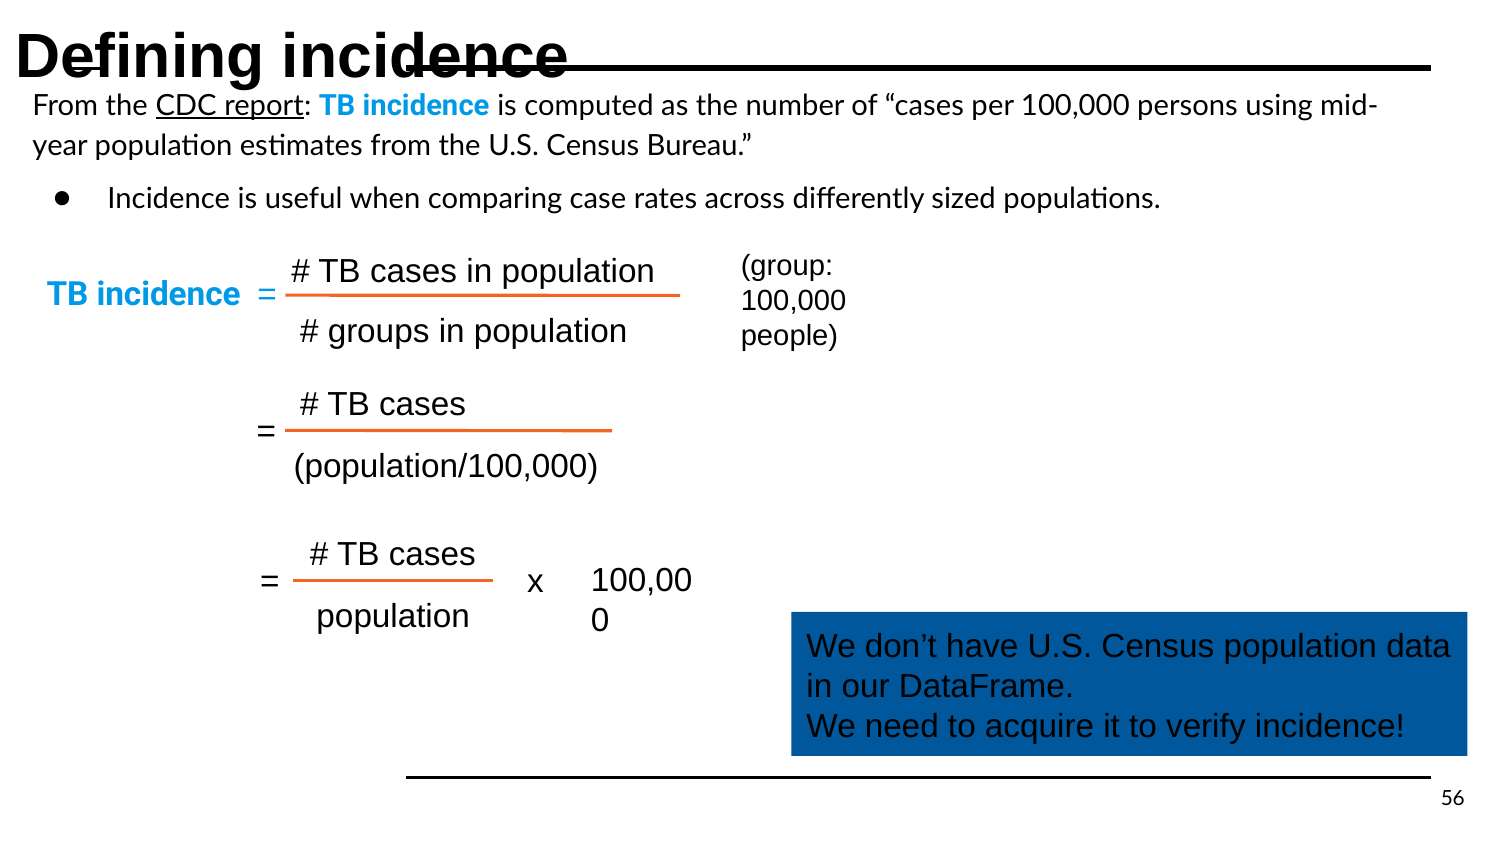

# Defining incidence
From the CDC report: TB incidence is computed as the number of “cases per 100,000 persons using mid-year population estimates from the U.S. Census Bureau.”
Incidence is useful when comparing case rates across differently sized populations.

(group: 100,000 people)
# TB cases in population
TB incidence  =
# groups in population
# TB cases
=
(population/100,000)
# TB cases
100,000
=
x
population
We don’t have U.S. Census population data in our DataFrame.
We need to acquire it to verify incidence!
56